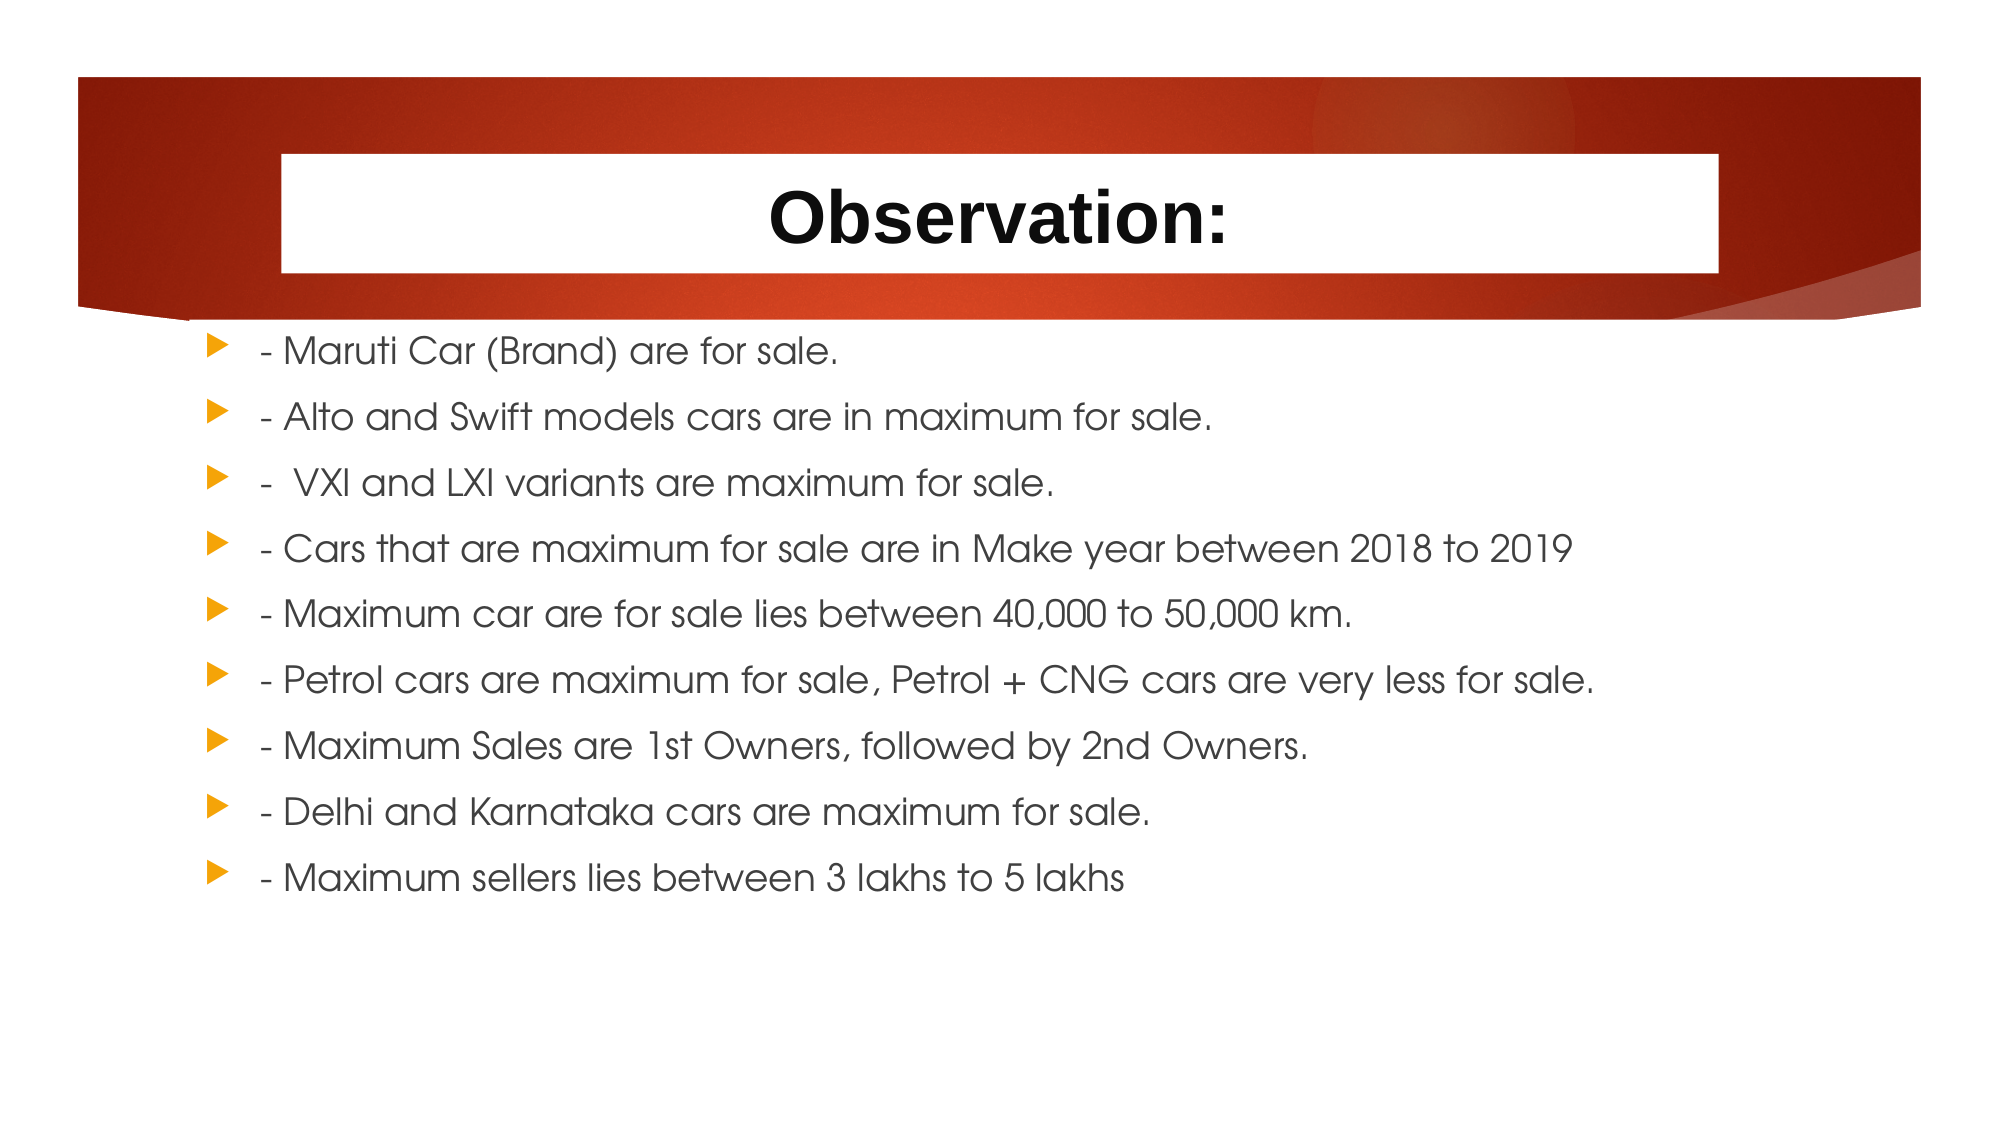

# Observation:
- Maruti Car (Brand) are for sale.
- Alto and Swift models cars are in maximum for sale.
-  VXI and LXI variants are maximum for sale.
- Cars that are maximum for sale are in Make year between 2018 to 2019
- Maximum car are for sale lies between 40,000 to 50,000 km.
- Petrol cars are maximum for sale, Petrol + CNG cars are very less for sale.
- Maximum Sales are 1st Owners, followed by 2nd Owners.
- Delhi and Karnataka cars are maximum for sale.
- Maximum sellers lies between 3 lakhs to 5 lakhs